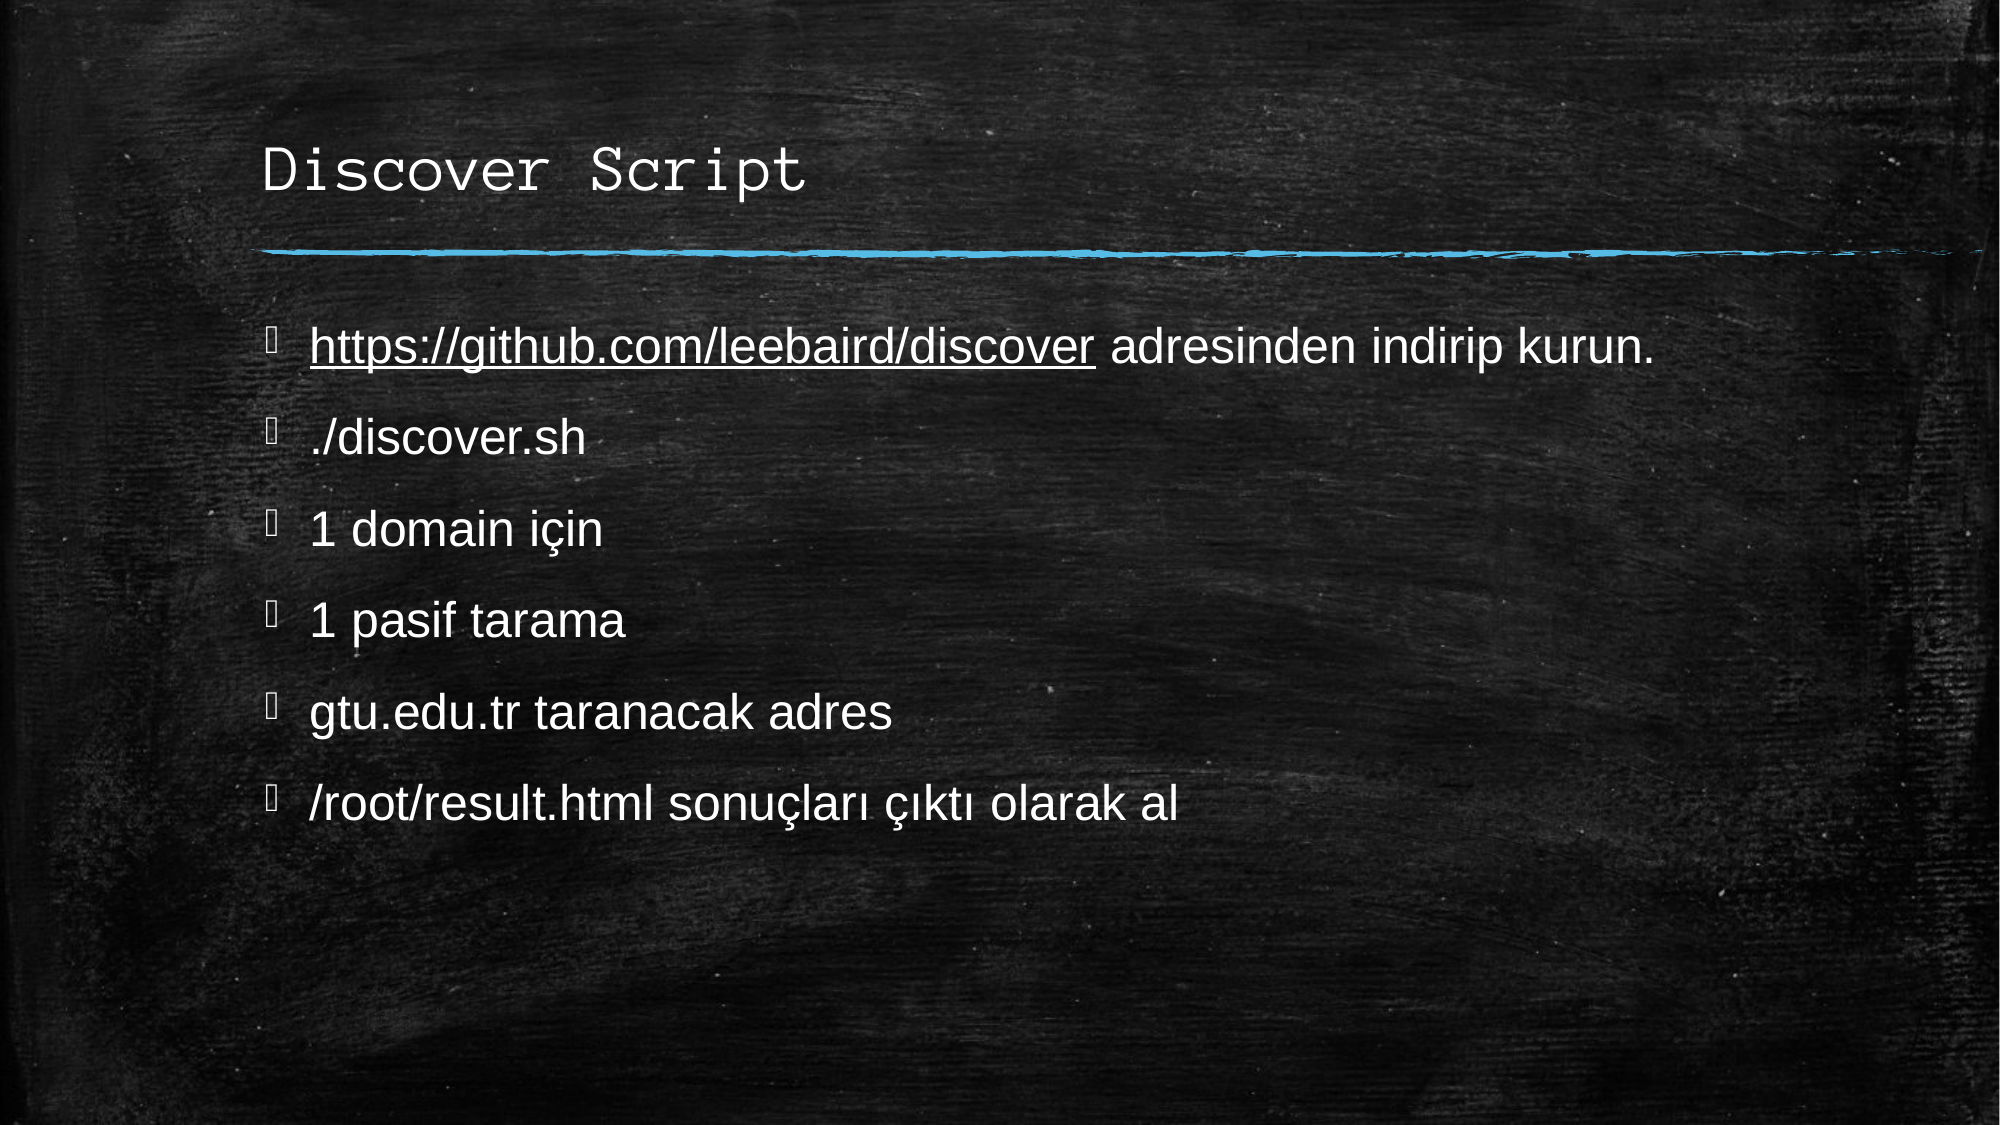

# Discover Script
https://github.com/leebaird/discover adresinden indirip kurun.
./discover.sh
1 domain için
1 pasif tarama
gtu.edu.tr taranacak adres
/root/result.html sonuçları çıktı olarak al